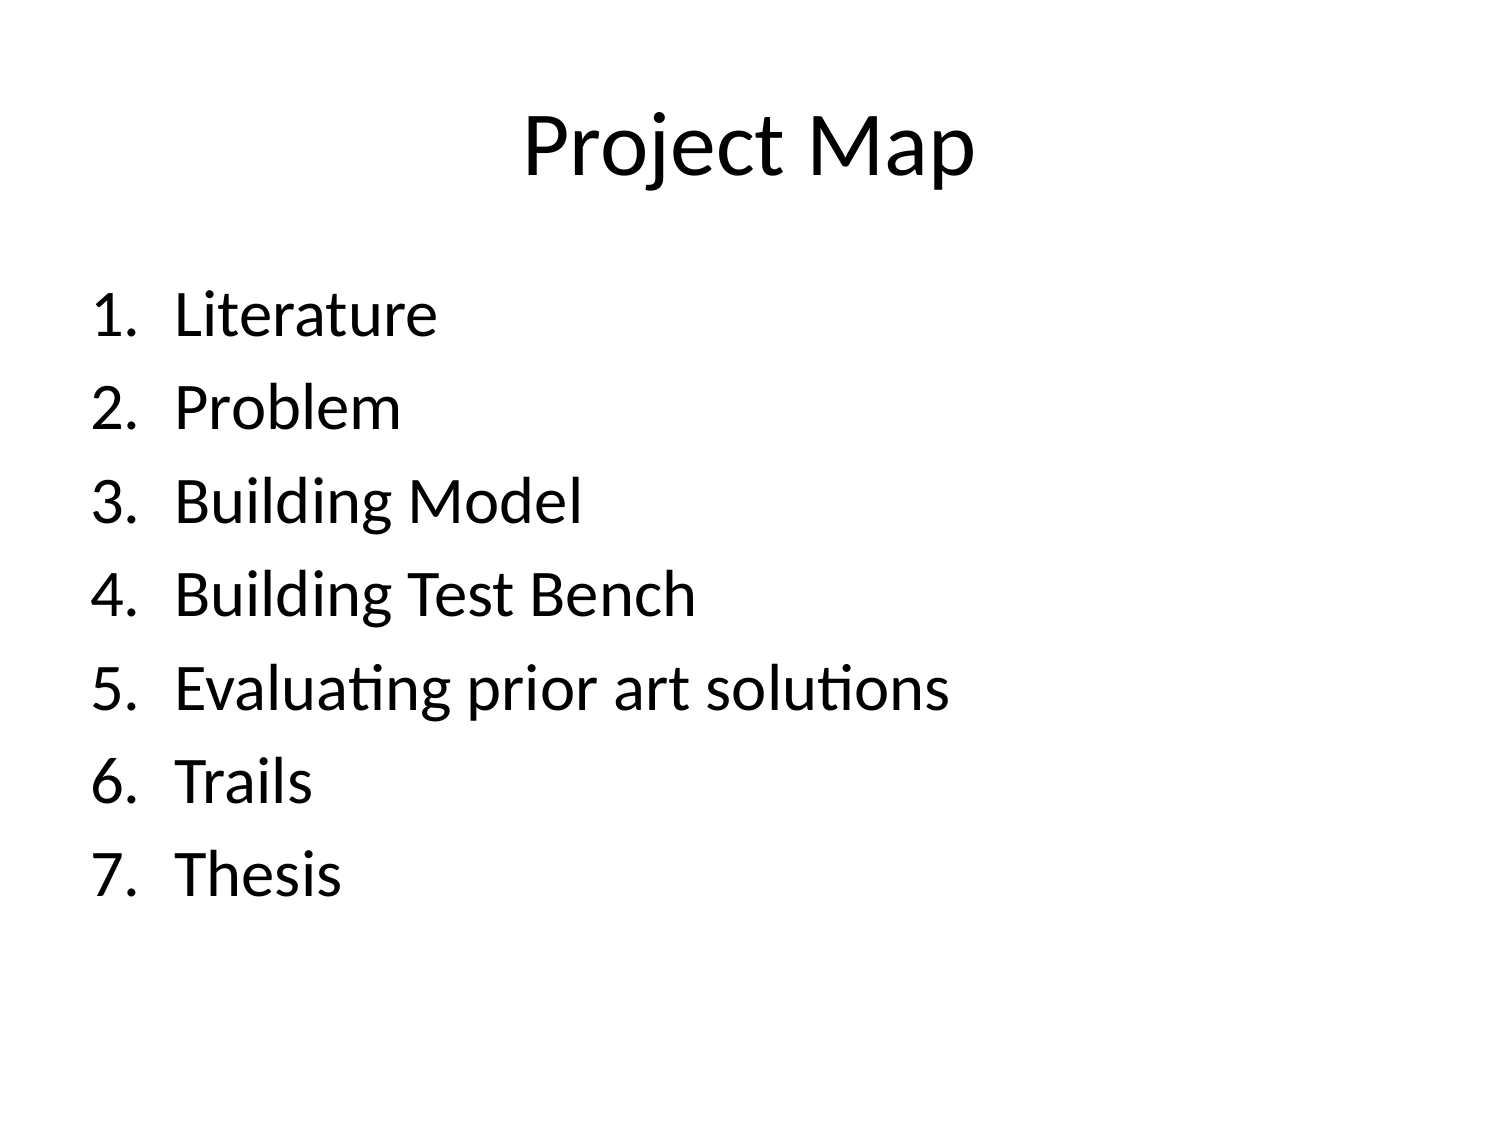

# Project Map
Literature
Problem
Building Model
Building Test Bench
Evaluating prior art solutions
Trails
Thesis